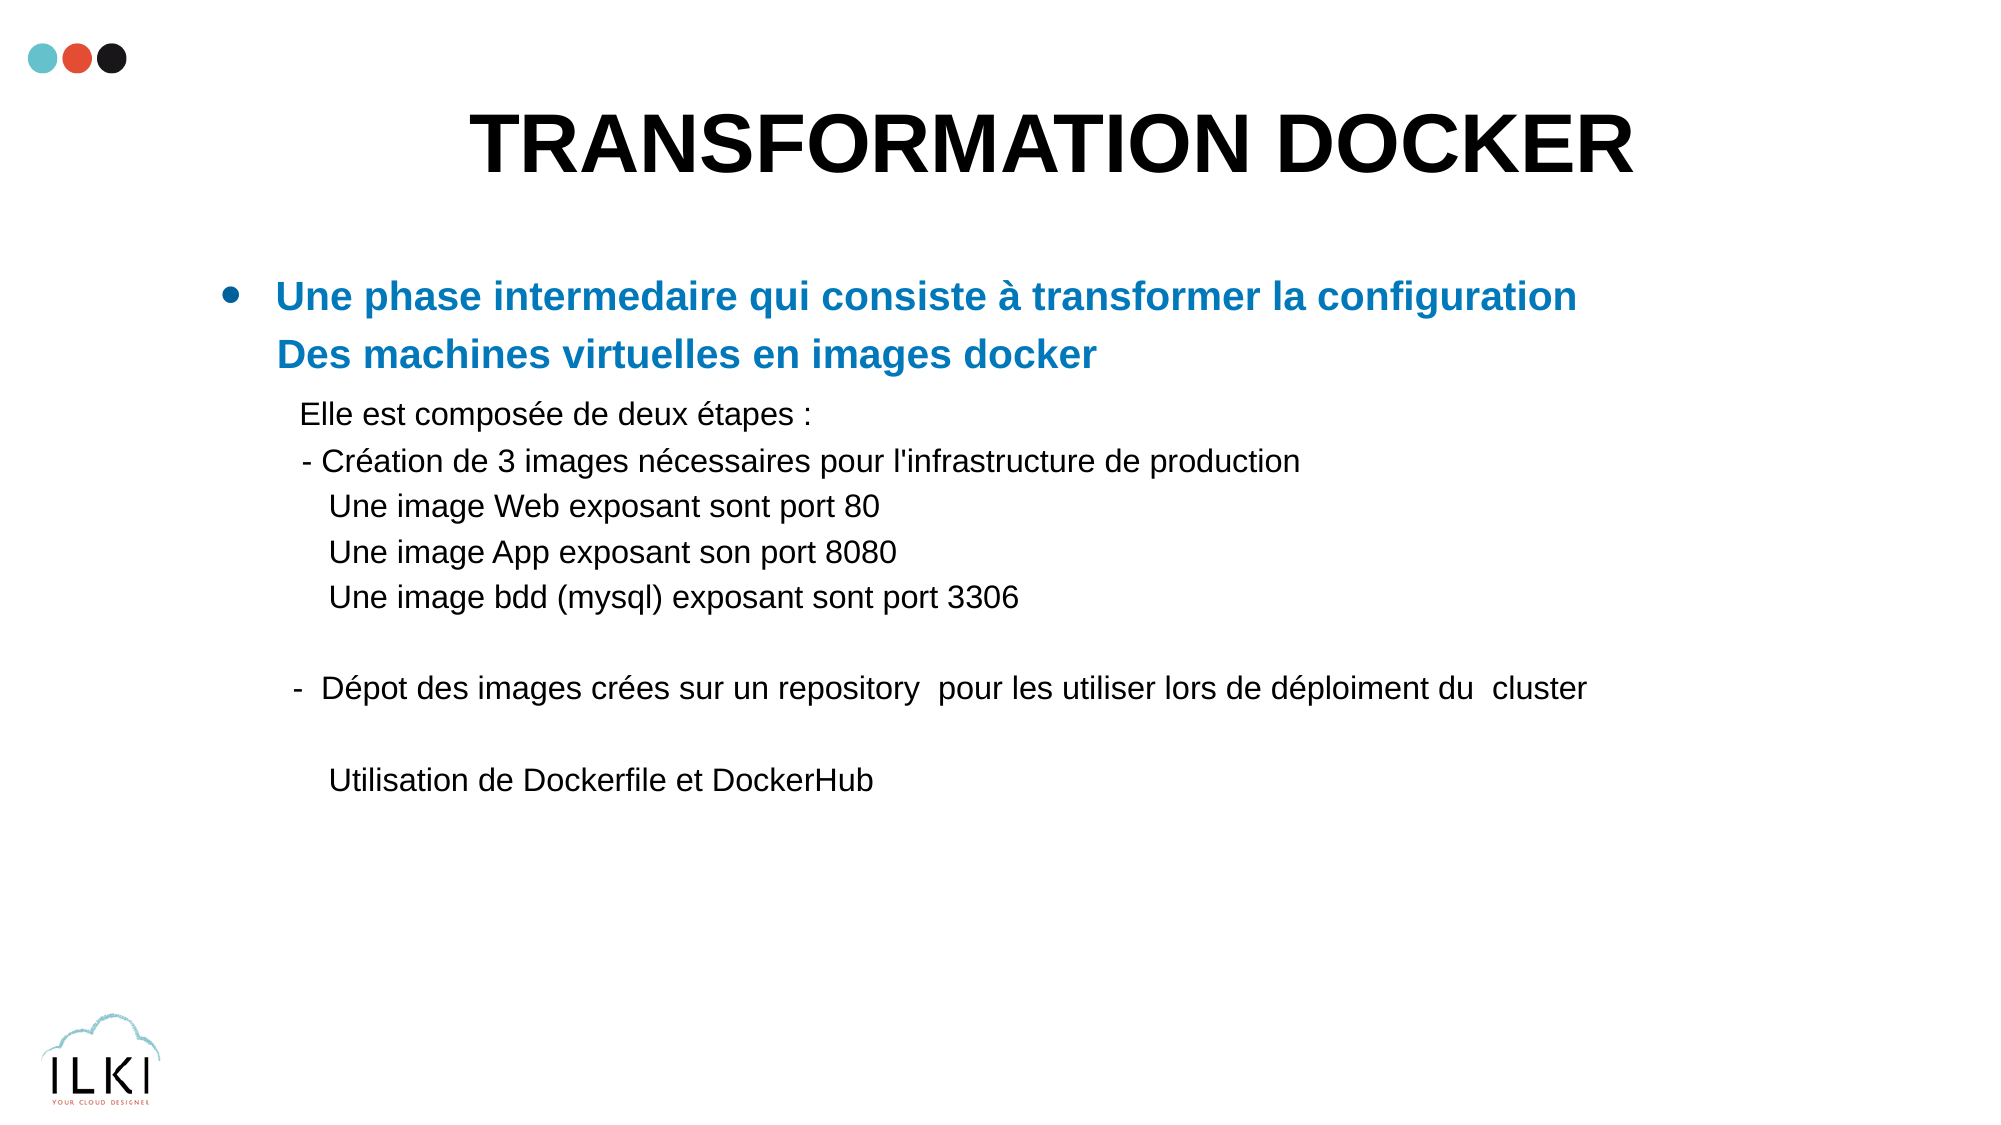

# Transformation Docker
Une phase intermedaire qui consiste à transformer la configuration
     Des machines virtuelles en images docker
       Elle est composée de deux étapes :
         - Création de 3 images nécessaires pour l'infrastructure de production
            Une image Web exposant sont port 80
            Une image App exposant son port 8080
            Une image bdd (mysql) exposant sont port 3306

        -  Dépot des images crées sur un repository  pour les utiliser lors de déploiment du  cluster

            Utilisation de Dockerfile et DockerHub